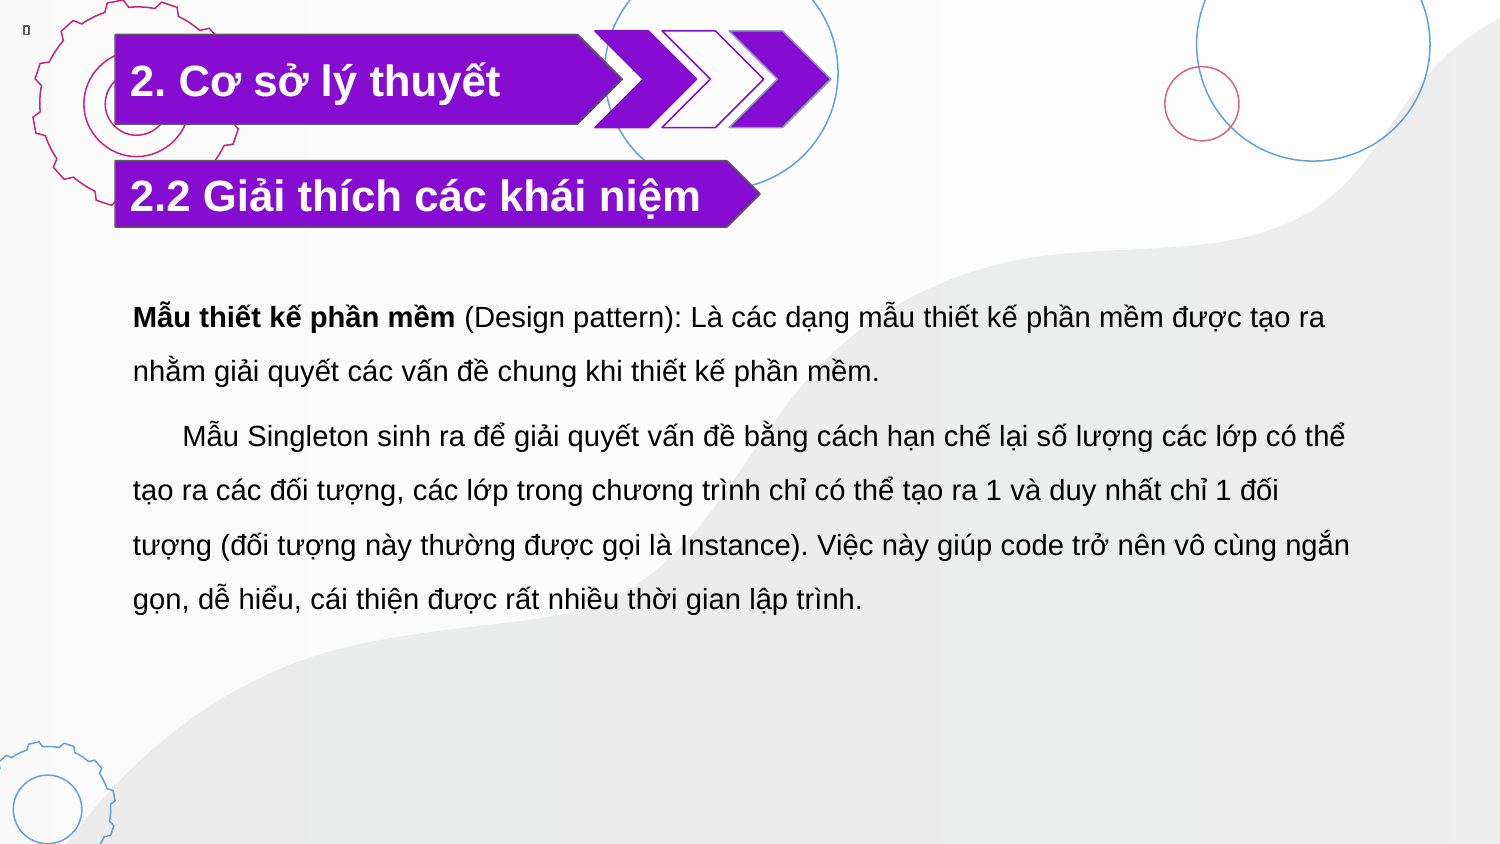

2. Cơ sở lý thuyết
2.2 Giải thích các khái niệm
Mẫu thiết kế phần mềm (Design pattern): Là các dạng mẫu thiết kế phần mềm được tạo ra nhằm giải quyết các vấn đề chung khi thiết kế phần mềm.
      Mẫu Singleton sinh ra để giải quyết vấn đề bằng cách hạn chế lại số lượng các lớp có thể tạo ra các đối tượng, các lớp trong chương trình chỉ có thể tạo ra 1 và duy nhất chỉ 1 đối tượng (đối tượng này thường được gọi là Instance). Việc này giúp code trở nên vô cùng ngắn gọn, dễ hiểu, cái thiện được rất nhiều thời gian lập trình.